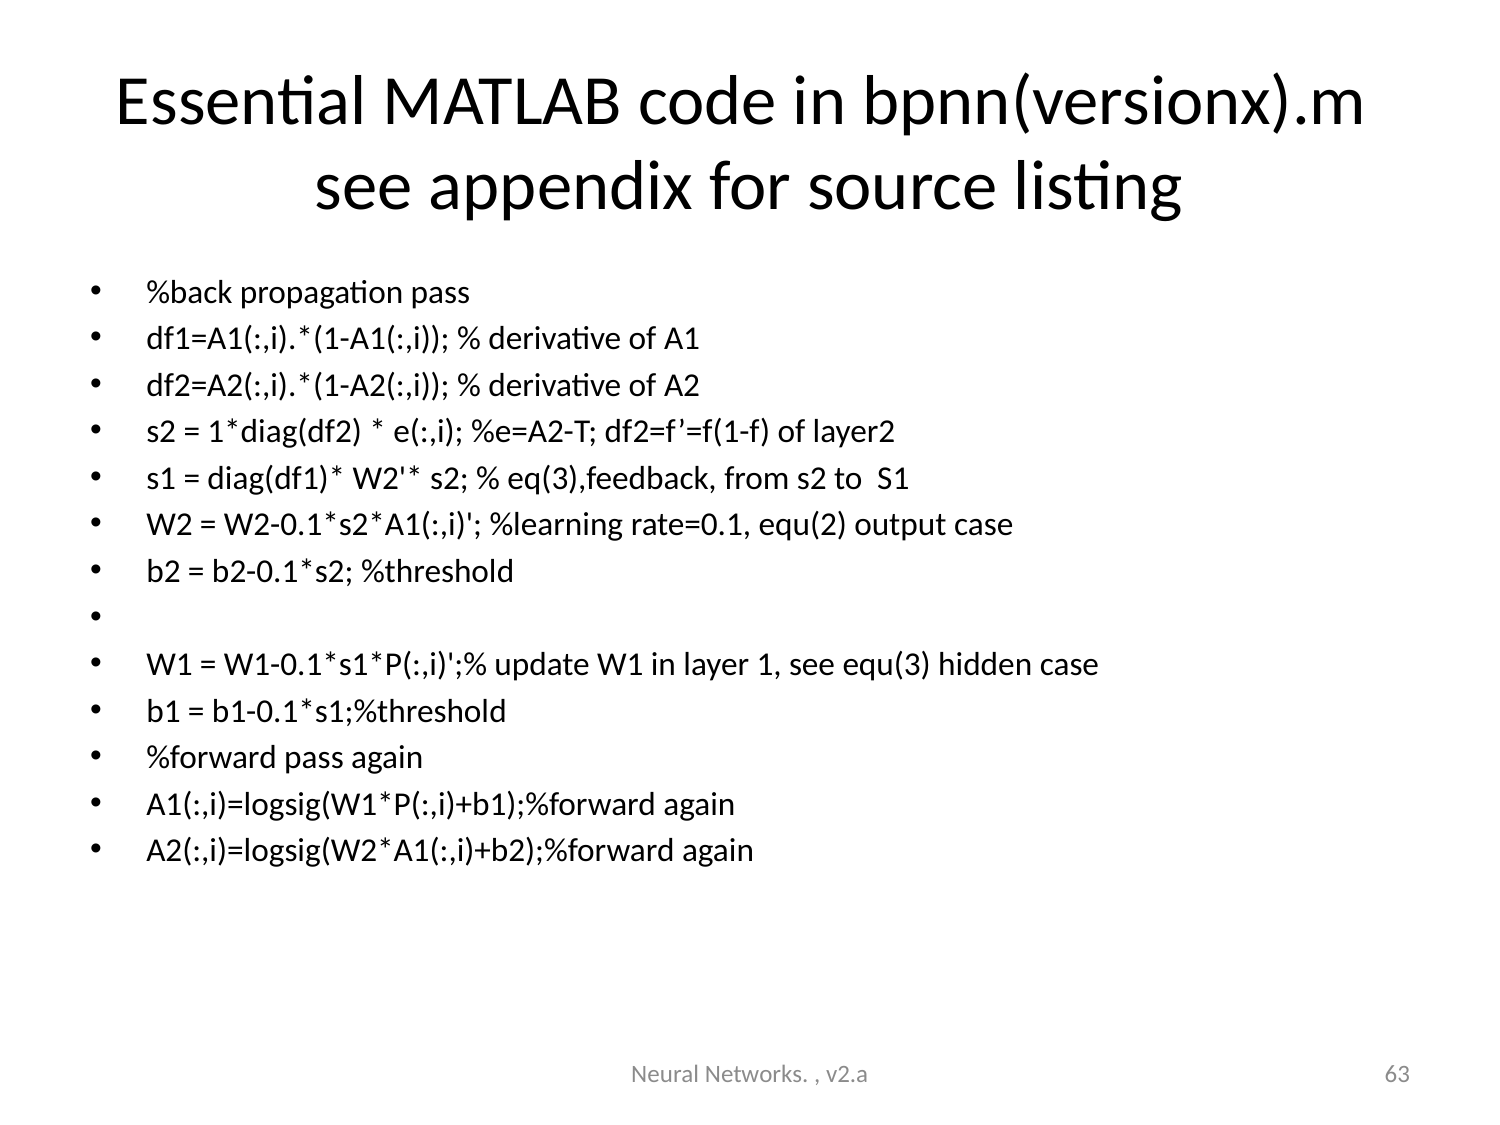

# Essential MATLAB code in bpnn(versionx).m see appendix for source listing
%back propagation pass
df1=A1(:,i).*(1-A1(:,i)); % derivative of A1
df2=A2(:,i).*(1-A2(:,i)); % derivative of A2
s2 = 1*diag(df2) * e(:,i); %e=A2-T; df2=f’=f(1-f) of layer2
s1 = diag(df1)* W2'* s2; % eq(3),feedback, from s2 to  S1
W2 = W2-0.1*s2*A1(:,i)'; %learning rate=0.1, equ(2) output case
b2 = b2-0.1*s2; %threshold

W1 = W1-0.1*s1*P(:,i)';% update W1 in layer 1, see equ(3) hidden case
b1 = b1-0.1*s1;%threshold
%forward pass again
A1(:,i)=logsig(W1*P(:,i)+b1);%forward again
A2(:,i)=logsig(W2*A1(:,i)+b2);%forward again
Neural Networks. , v2.a
63